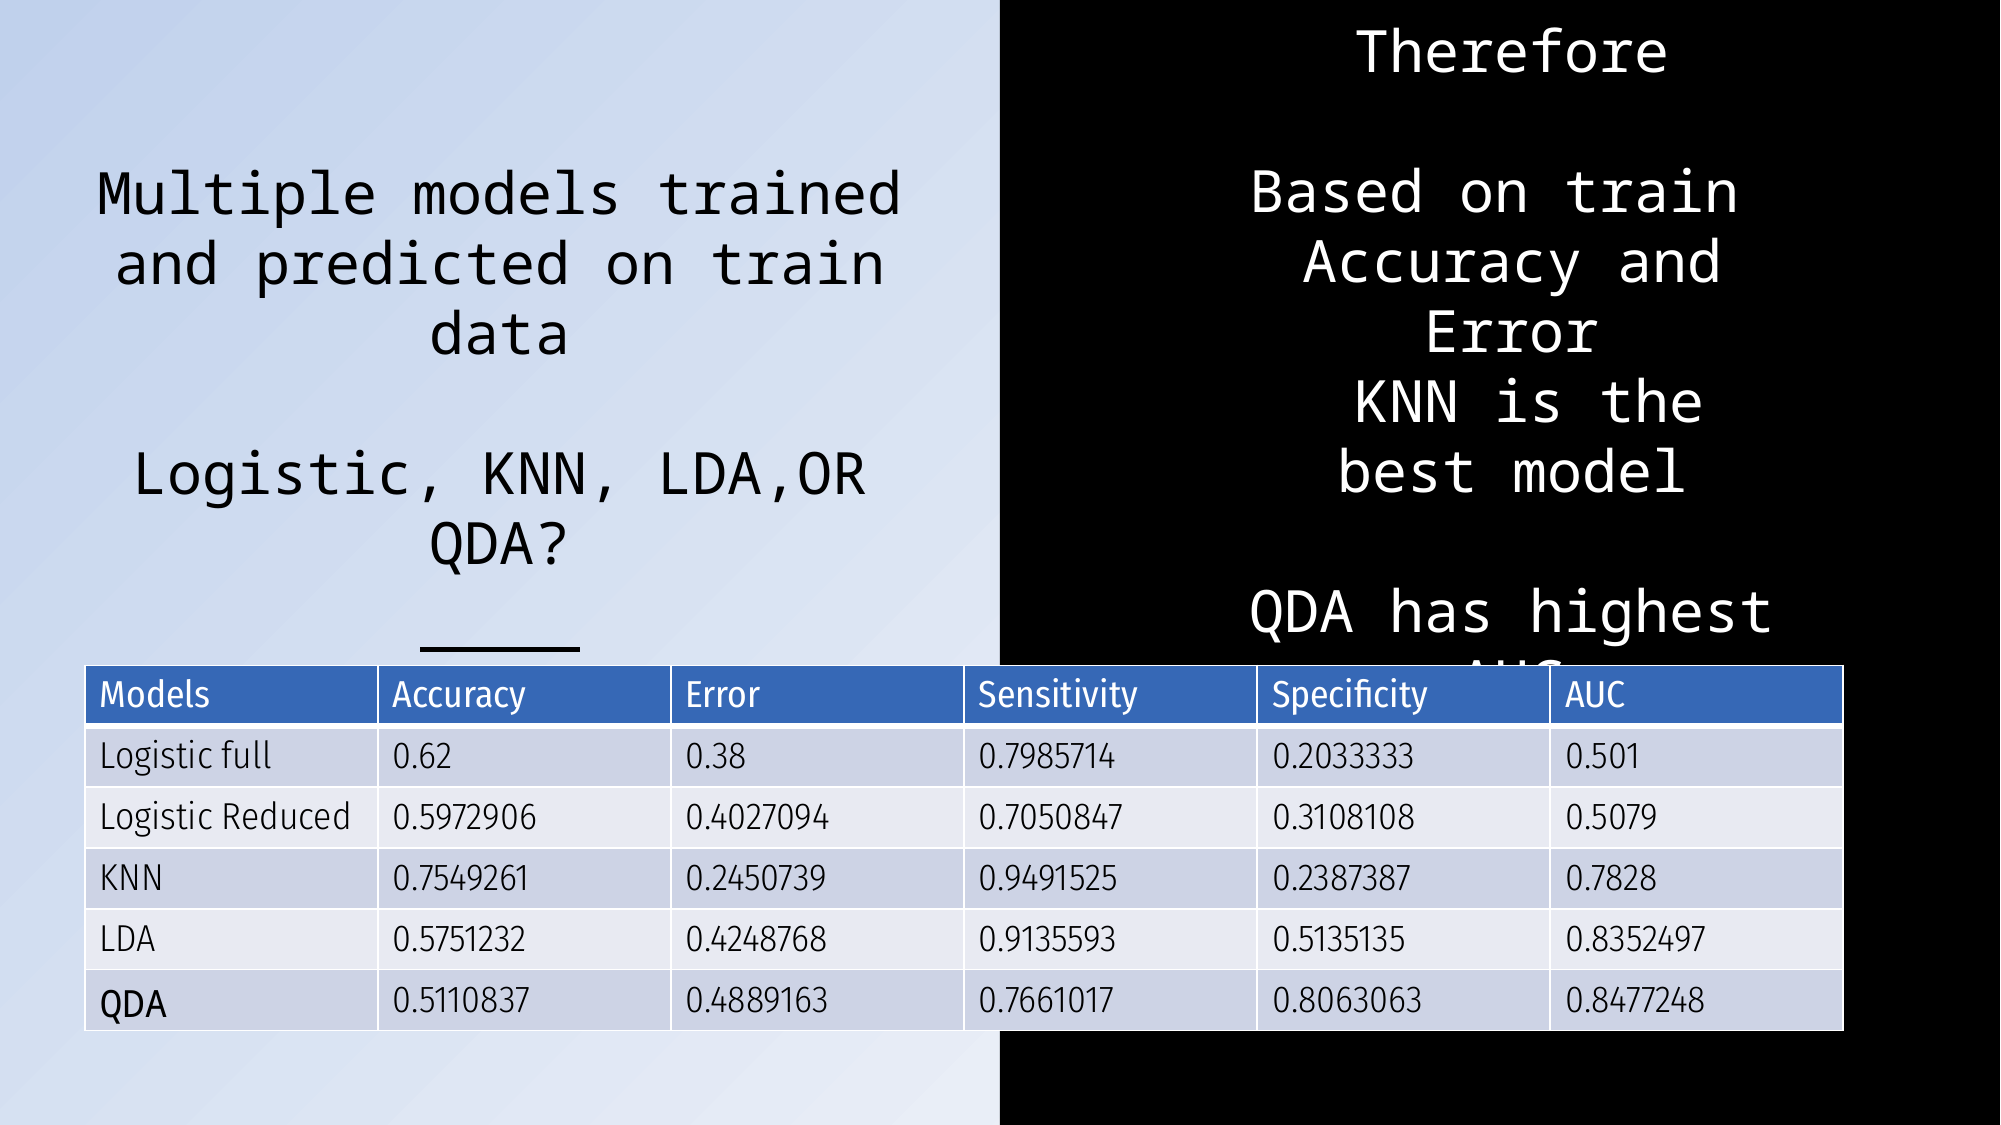

Therefore

Based on train
Accuracy and Error
 KNN is the best model

QDA has highest AUC
Multiple models trained and predicted on train data

Logistic, KNN, LDA,OR QDA?

| Models | Accuracy | Error | Sensitivity | Specificity | AUC |
| --- | --- | --- | --- | --- | --- |
| Logistic full | 0.62 | 0.38 | 0.7985714 | 0.2033333 | 0.501 |
| Logistic Reduced | 0.5972906 | 0.4027094 | 0.7050847 | 0.3108108 | 0.5079 |
| KNN | 0.7549261 | 0.2450739 | 0.9491525 | 0.2387387 | 0.7828 |
| LDA | 0.5751232 | 0.4248768 | 0.9135593 | 0.5135135 | 0.8352497 |
| QDA | 0.5110837 | 0.4889163 | 0.7661017 | 0.8063063 | 0.8477248 |